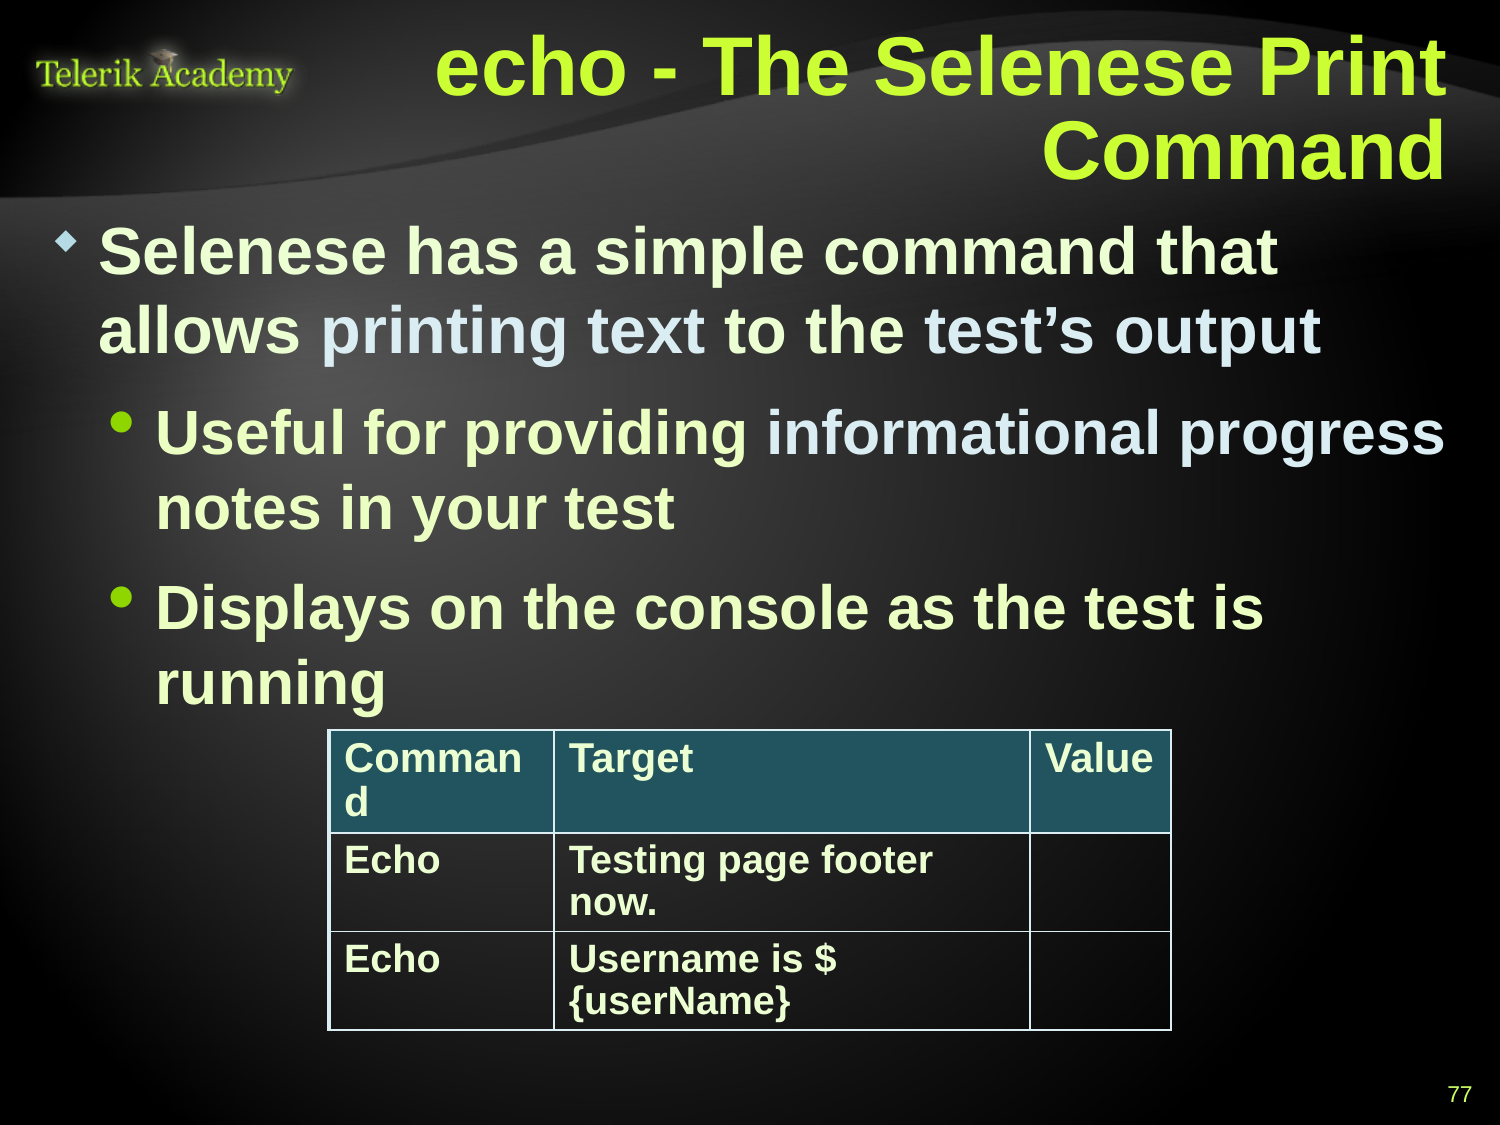

# echo - The Selenese Print Command
Selenese has a simple command that allows printing text to the test’s output
Useful for providing informational progress notes in your test
Displays on the console as the test is running

| Command | Target | Value |
| --- | --- | --- |
| Echo | Testing page footer now. |  |
| Echo | Username is ${userName} |  |
77